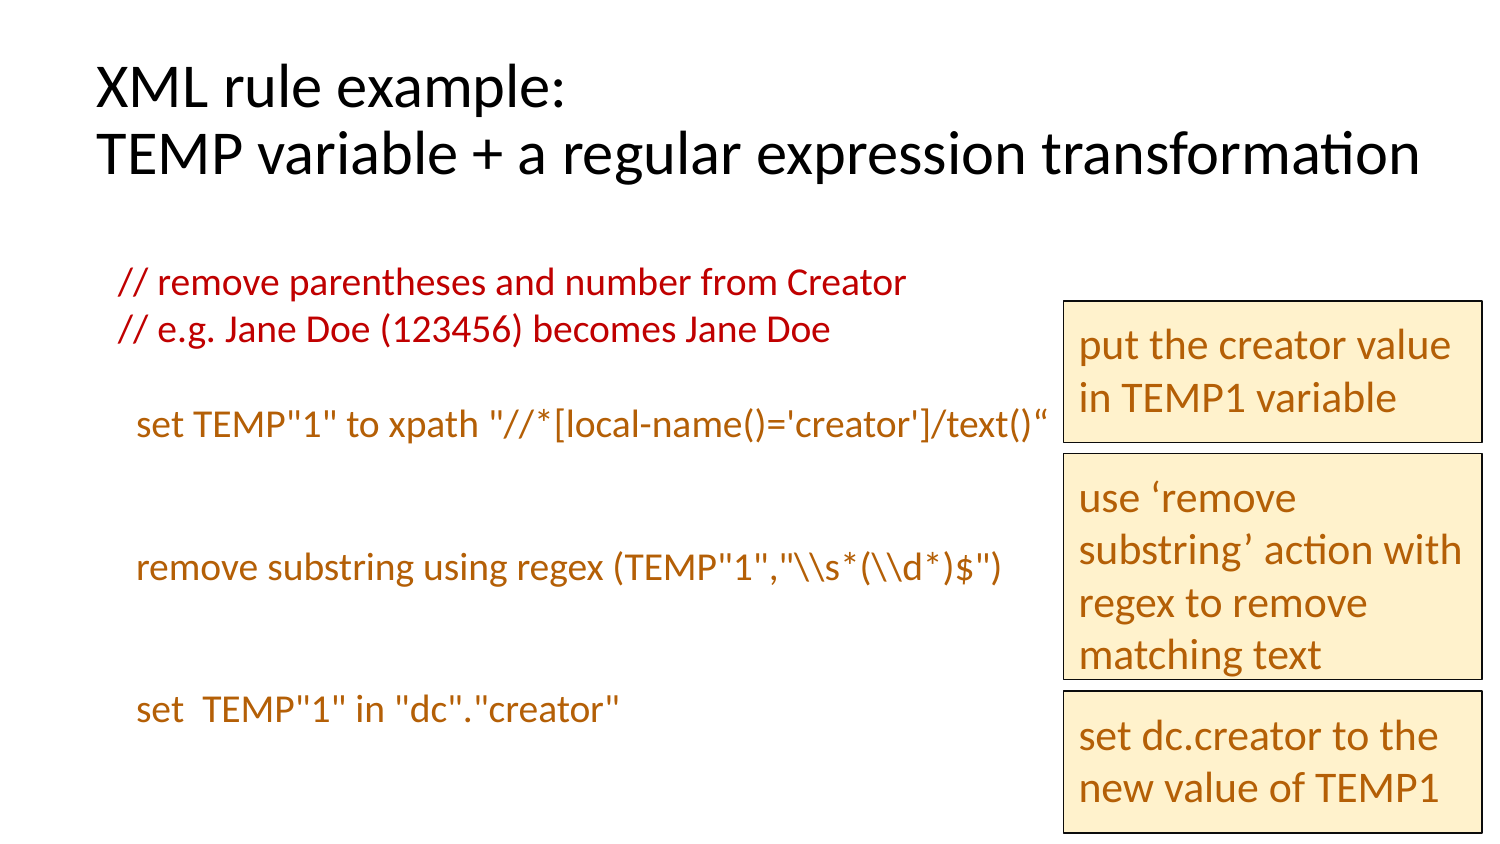

# XML rule example: TEMP variable + a regular expression transformation
// remove parentheses and number from Creator
// e.g. Jane Doe (123456) becomes Jane Doe

  set TEMP"1" to xpath "//*[local-name()='creator']/text()“

  remove substring using regex (TEMP"1","\\s*(\\d*)$")

  set  TEMP"1" in "dc"."creator"
put the creator value in TEMP1 variable
use ‘remove substring’ action with regex to remove matching text
set dc.creator to the new value of TEMP1